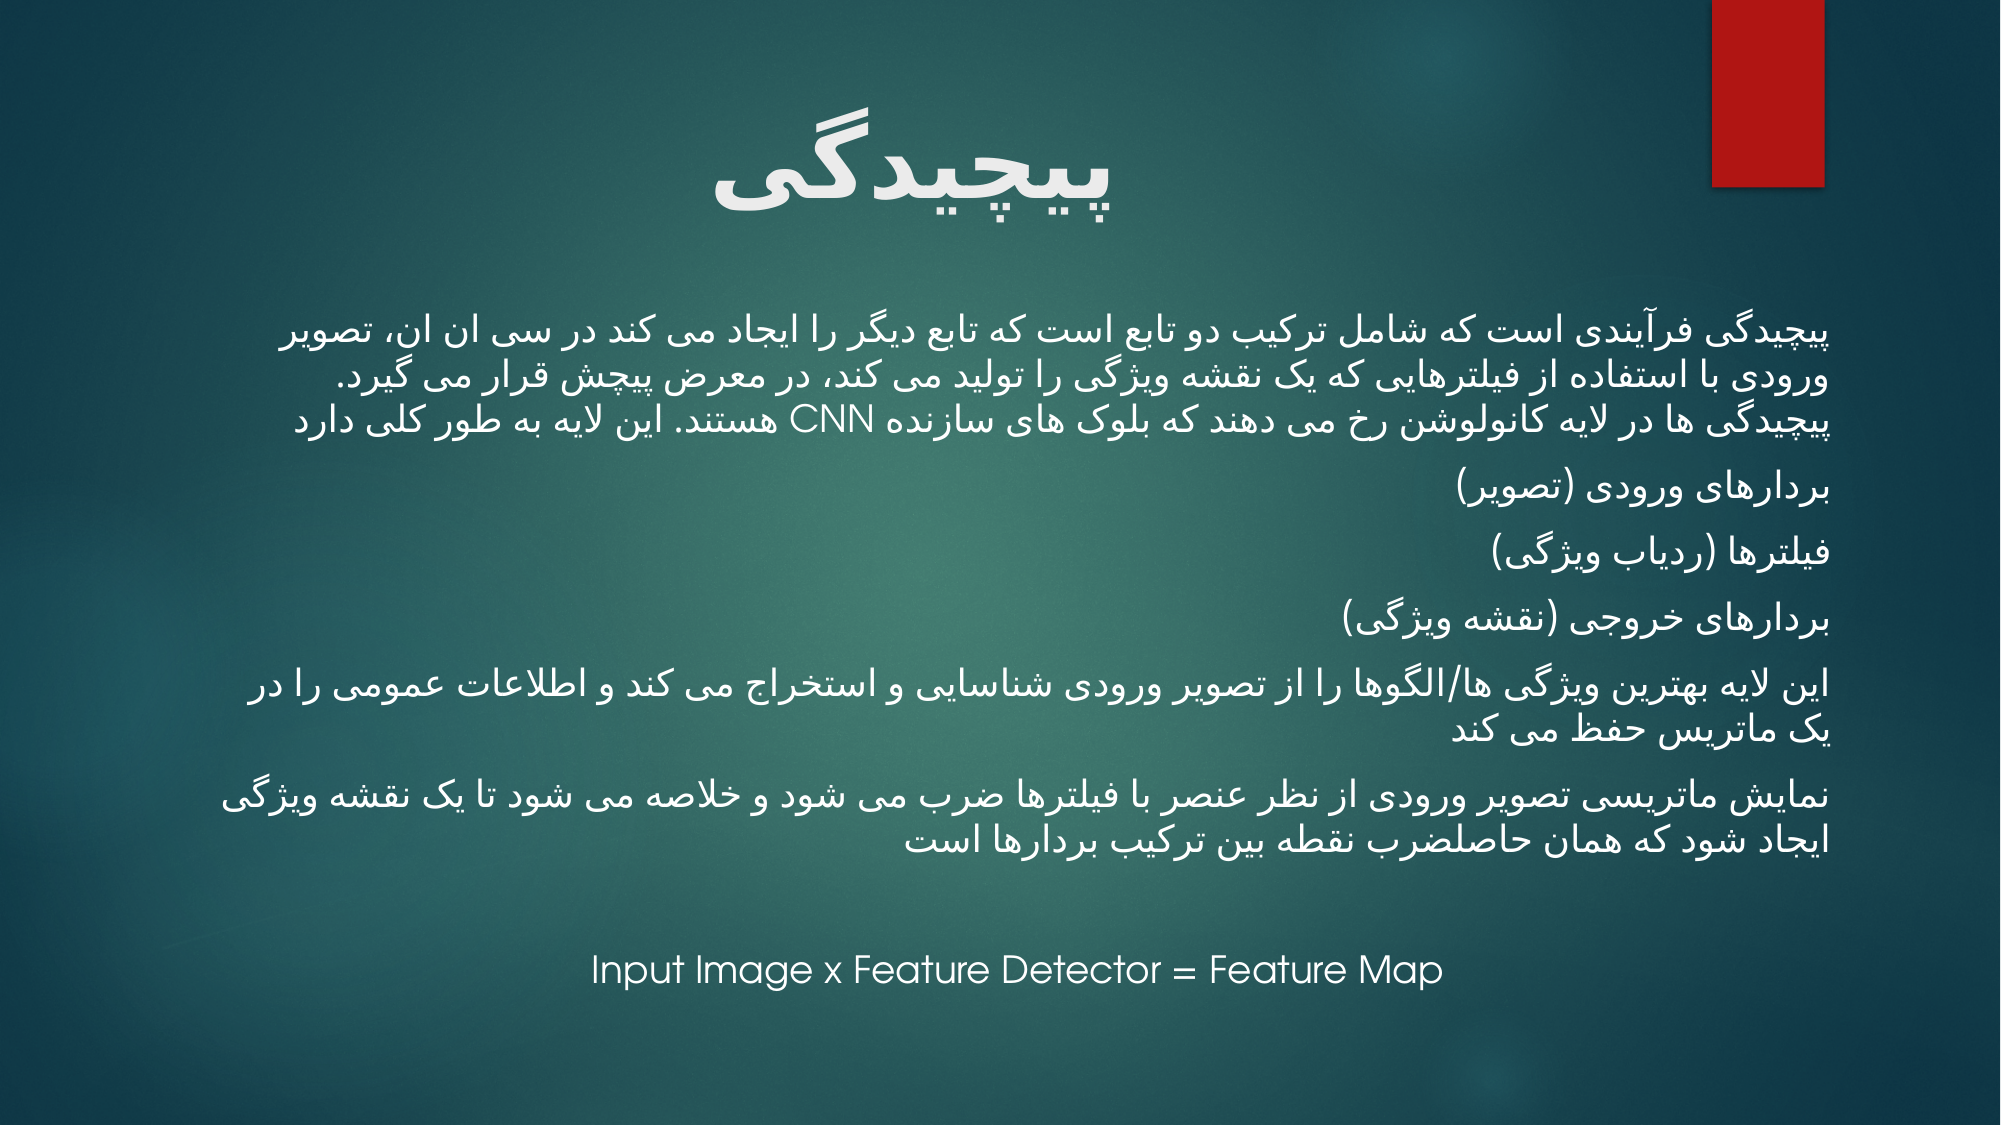

# پیچیدگی
پیچیدگی فرآیندی است که شامل ترکیب دو تابع است که تابع دیگر را ایجاد می کند در سی ان ان، تصویر ورودی با استفاده از فیلترهایی که یک نقشه ویژگی را تولید می کند، در معرض پیچش قرار می گیرد. پیچیدگی ها در لایه کانولوشن رخ می دهند که بلوک های سازنده CNN هستند. این لایه به طور کلی دارد
بردارهای ورودی (تصویر)
فیلترها (ردیاب ویژگی)
بردارهای خروجی (نقشه ویژگی)
این لایه بهترین ویژگی ها/الگوها را از تصویر ورودی شناسایی و استخراج می کند و اطلاعات عمومی را در یک ماتریس حفظ می کند
نمایش ماتریسی تصویر ورودی از نظر عنصر با فیلترها ضرب می شود و خلاصه می شود تا یک نقشه ویژگی ایجاد شود که همان حاصلضرب نقطه بین ترکیب بردارها است

Input Image x Feature Detector = Feature Map